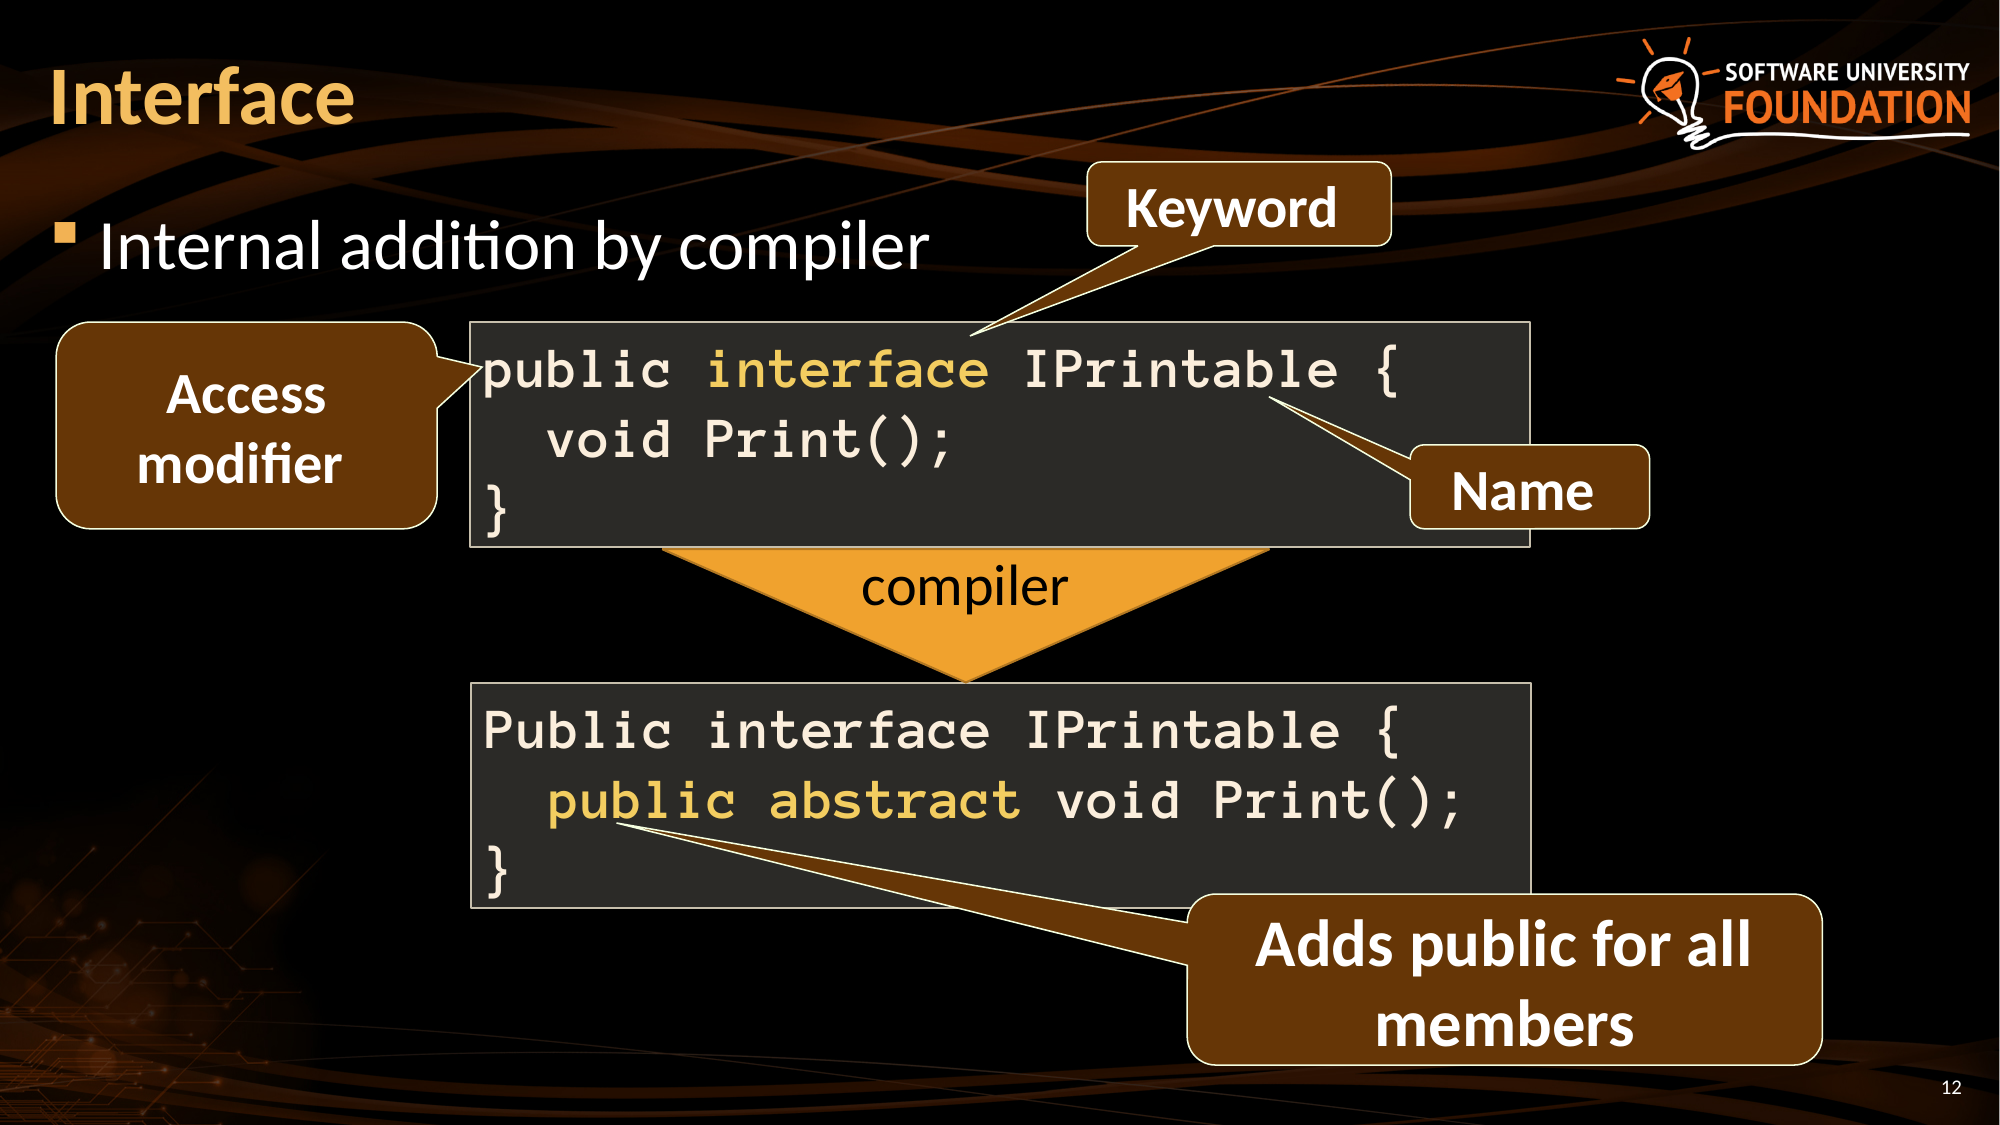

# Interface
Keyword
Internal addition by compiler
Access modifier
public interface IPrintable {
  void Print();
}
Name
compiler
Public interface IPrintable {
  public abstract void Print();
}
Adds public for all members
12